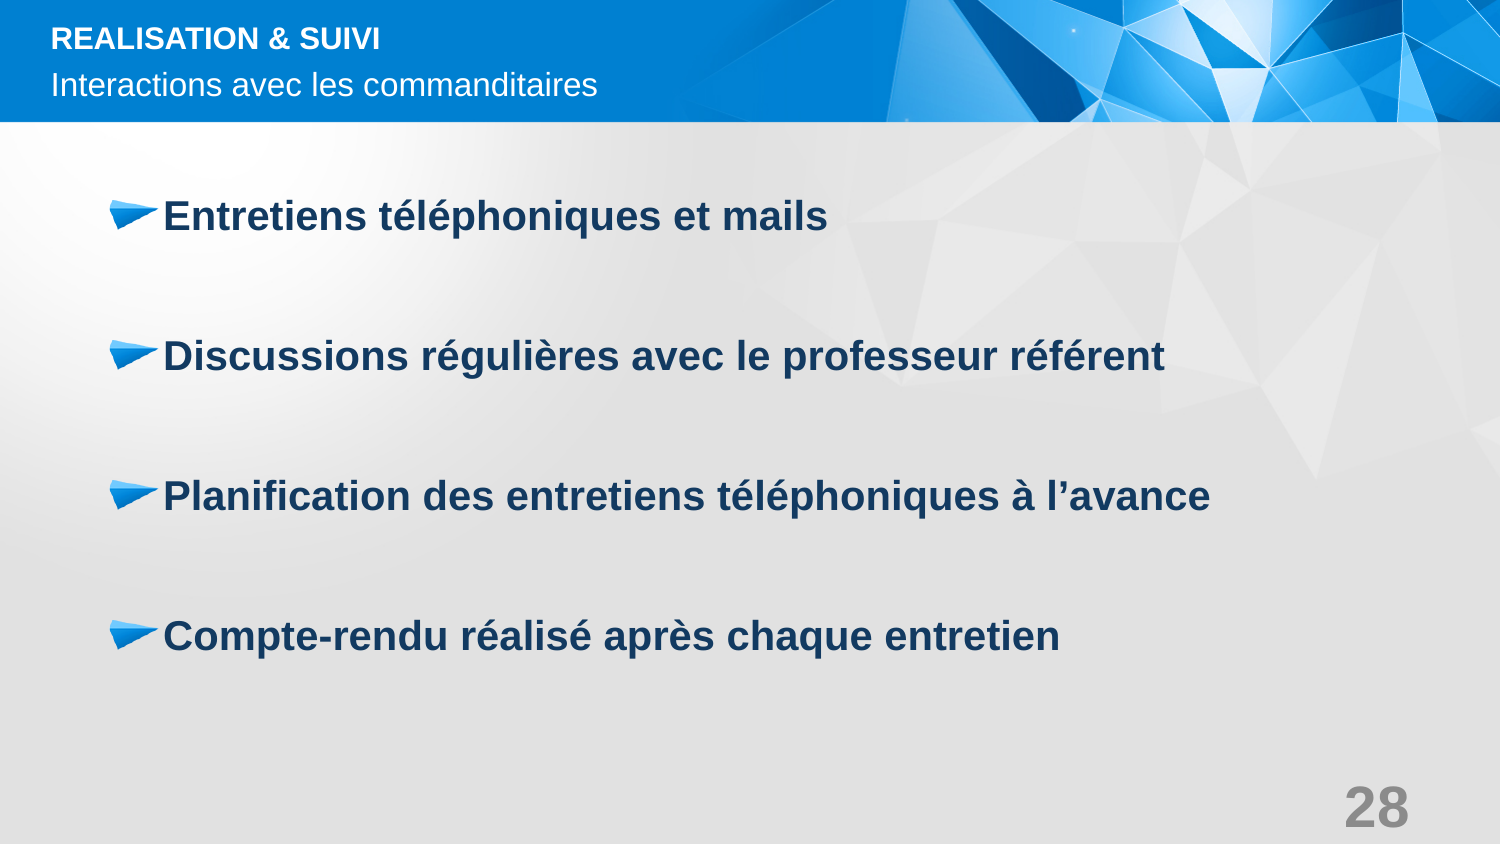

REALISATION & SUIVI
# Interactions avec les commanditaires
Entretiens téléphoniques et mails

Discussions régulières avec le professeur référent

Planification des entretiens téléphoniques à l’avance

Compte-rendu réalisé après chaque entretien

28